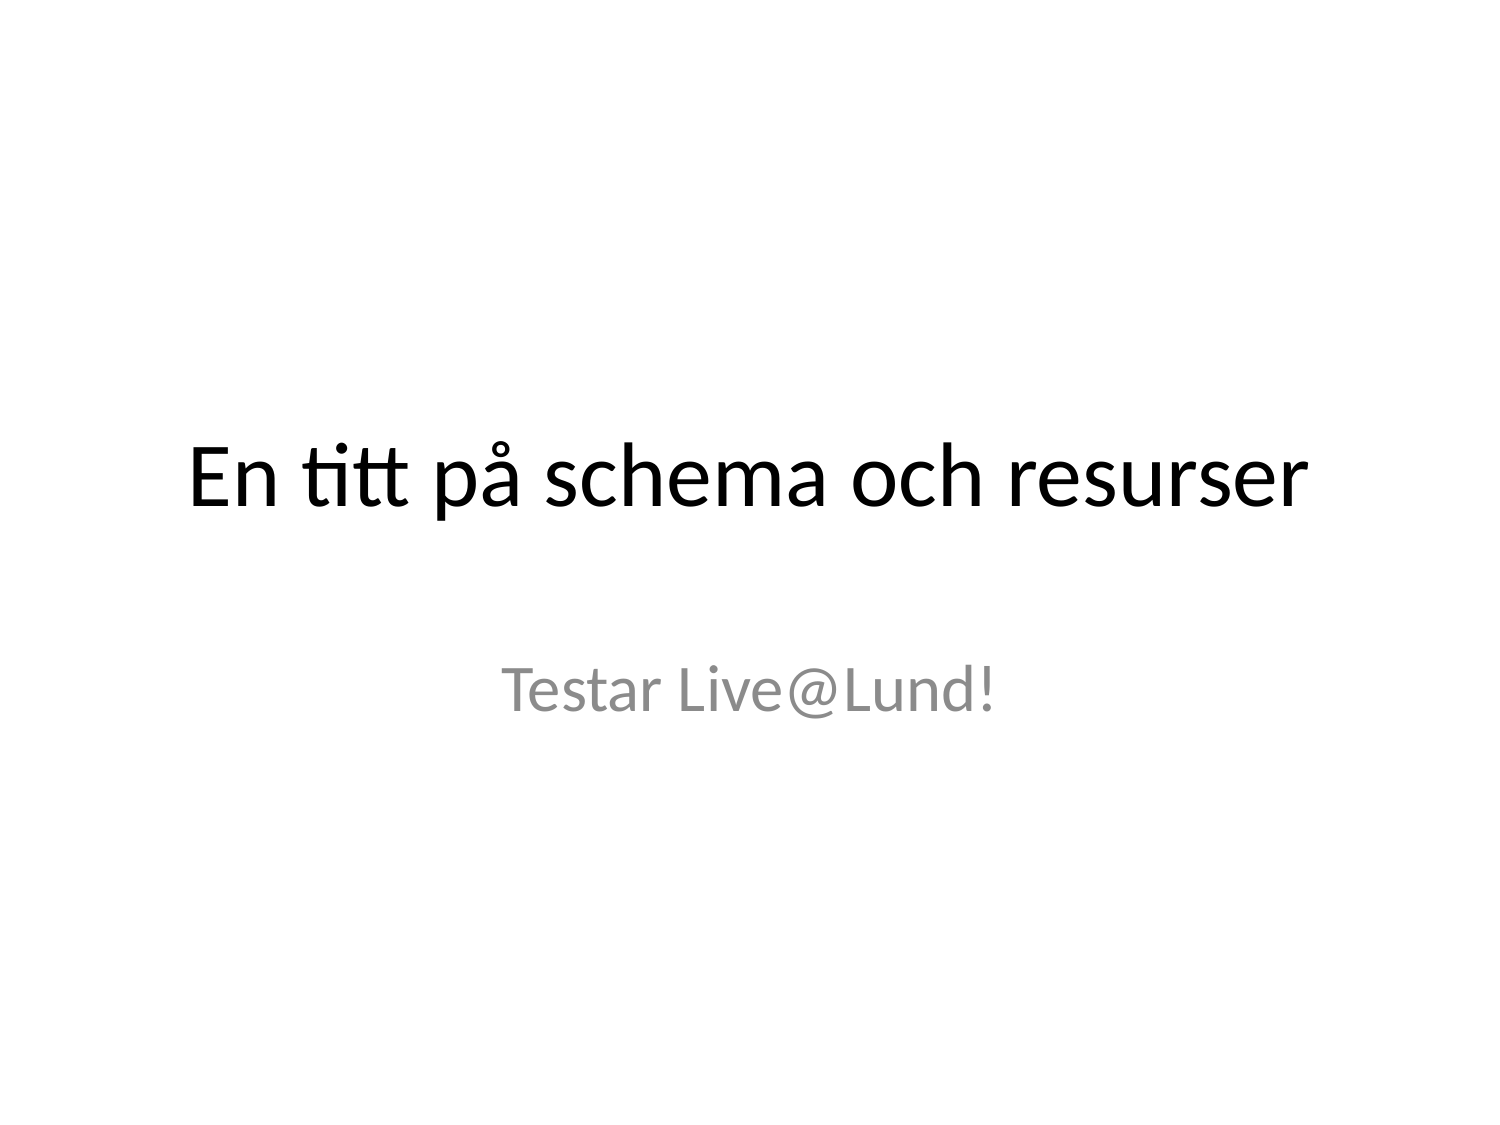

# En titt på schema och resurser
Testar Live@Lund!